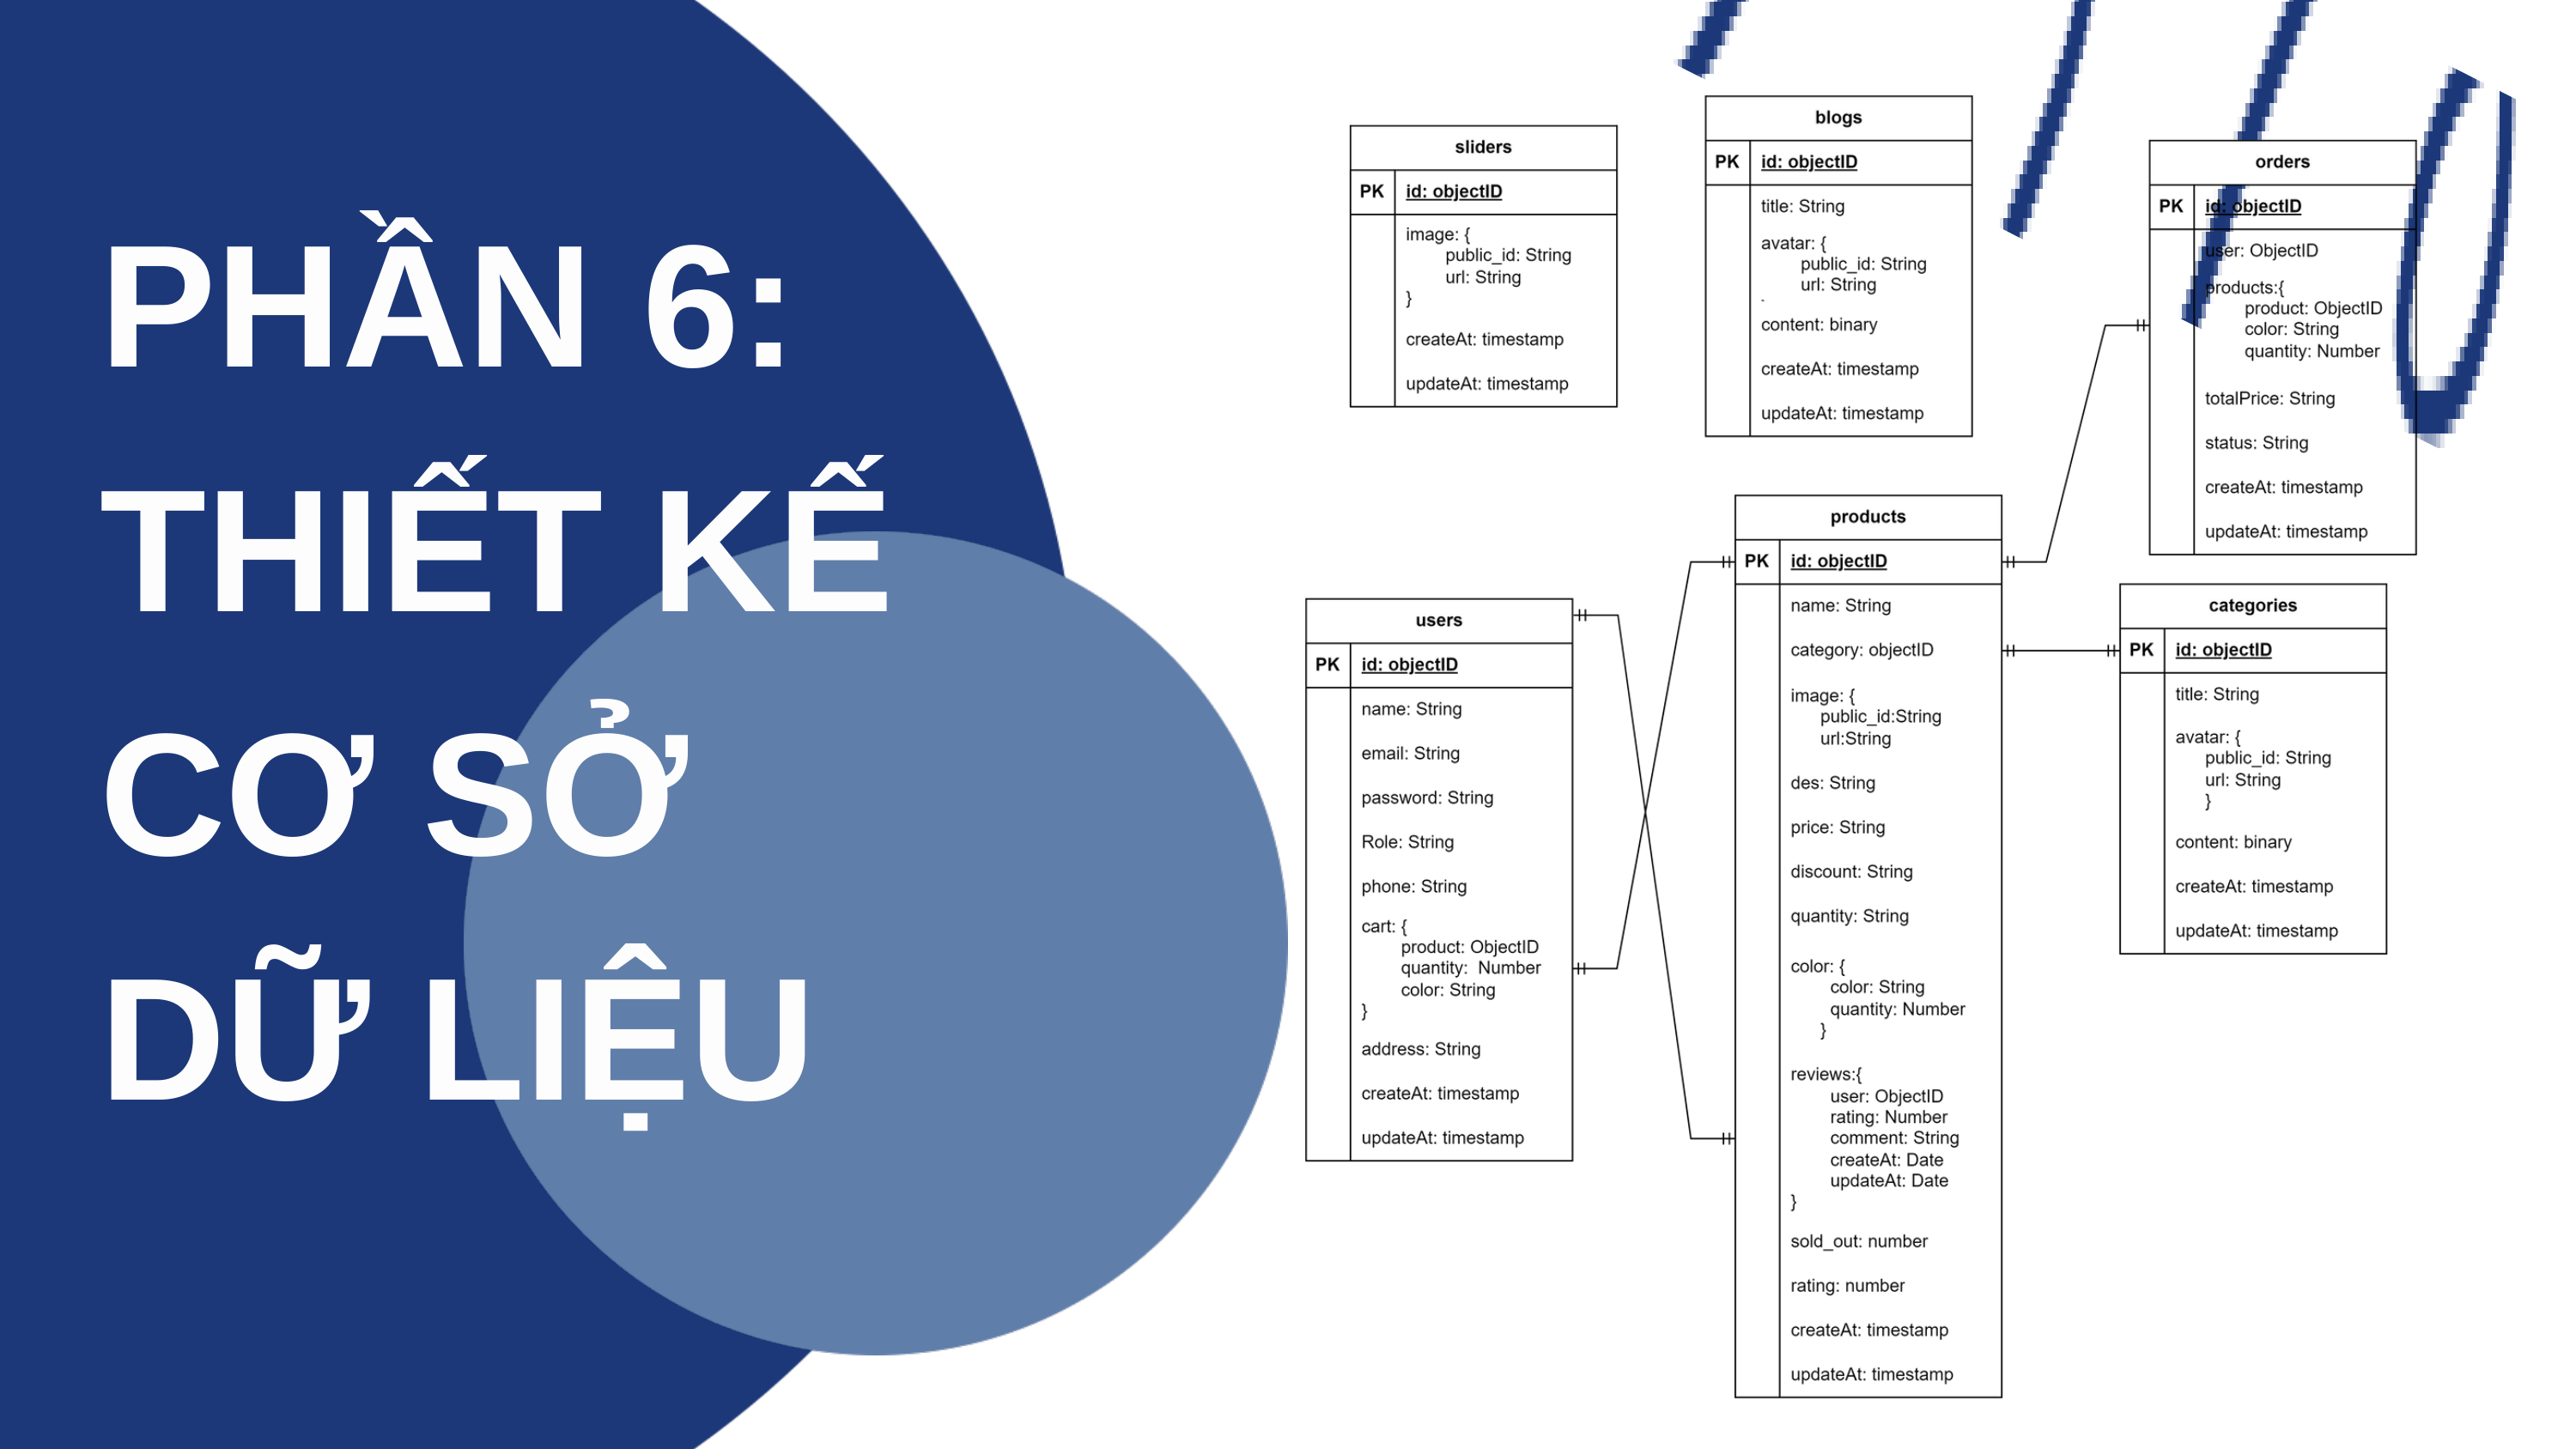

PHẦN 6: THIẾT KẾ CƠ SỞ DỮ LIỆU